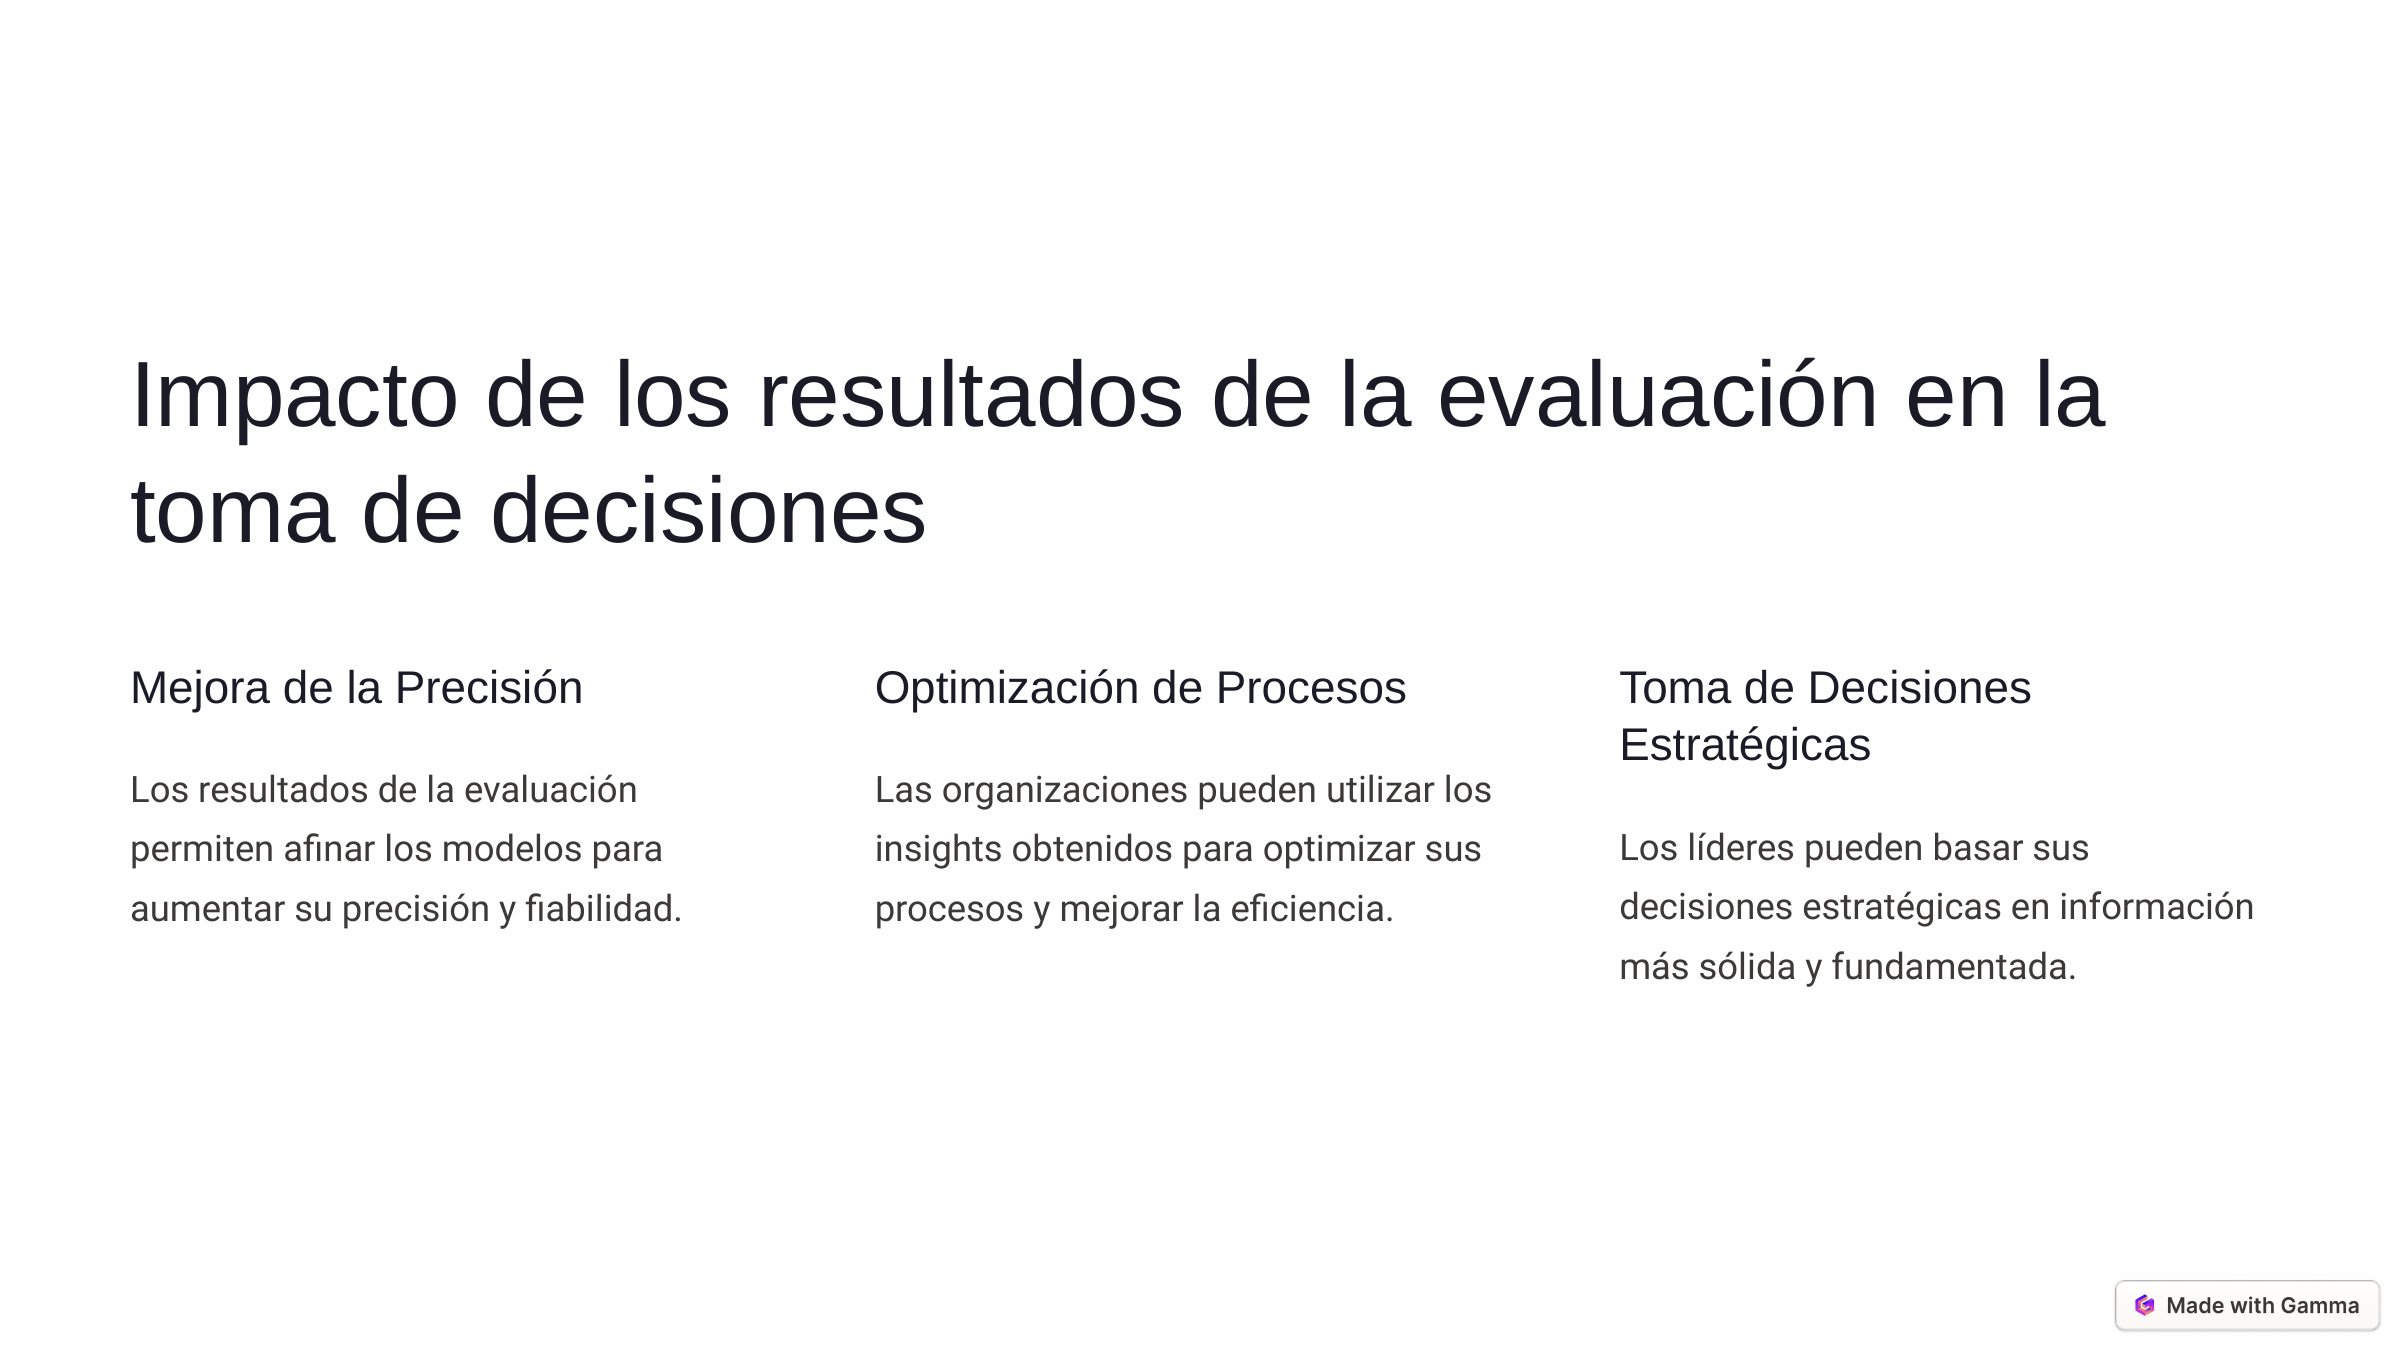

Impacto de los resultados de la evaluación en la toma de decisiones
Mejora de la Precisión
Optimización de Procesos
Toma de Decisiones Estratégicas
Los resultados de la evaluación permiten afinar los modelos para aumentar su precisión y fiabilidad.
Las organizaciones pueden utilizar los insights obtenidos para optimizar sus procesos y mejorar la eficiencia.
Los líderes pueden basar sus decisiones estratégicas en información más sólida y fundamentada.